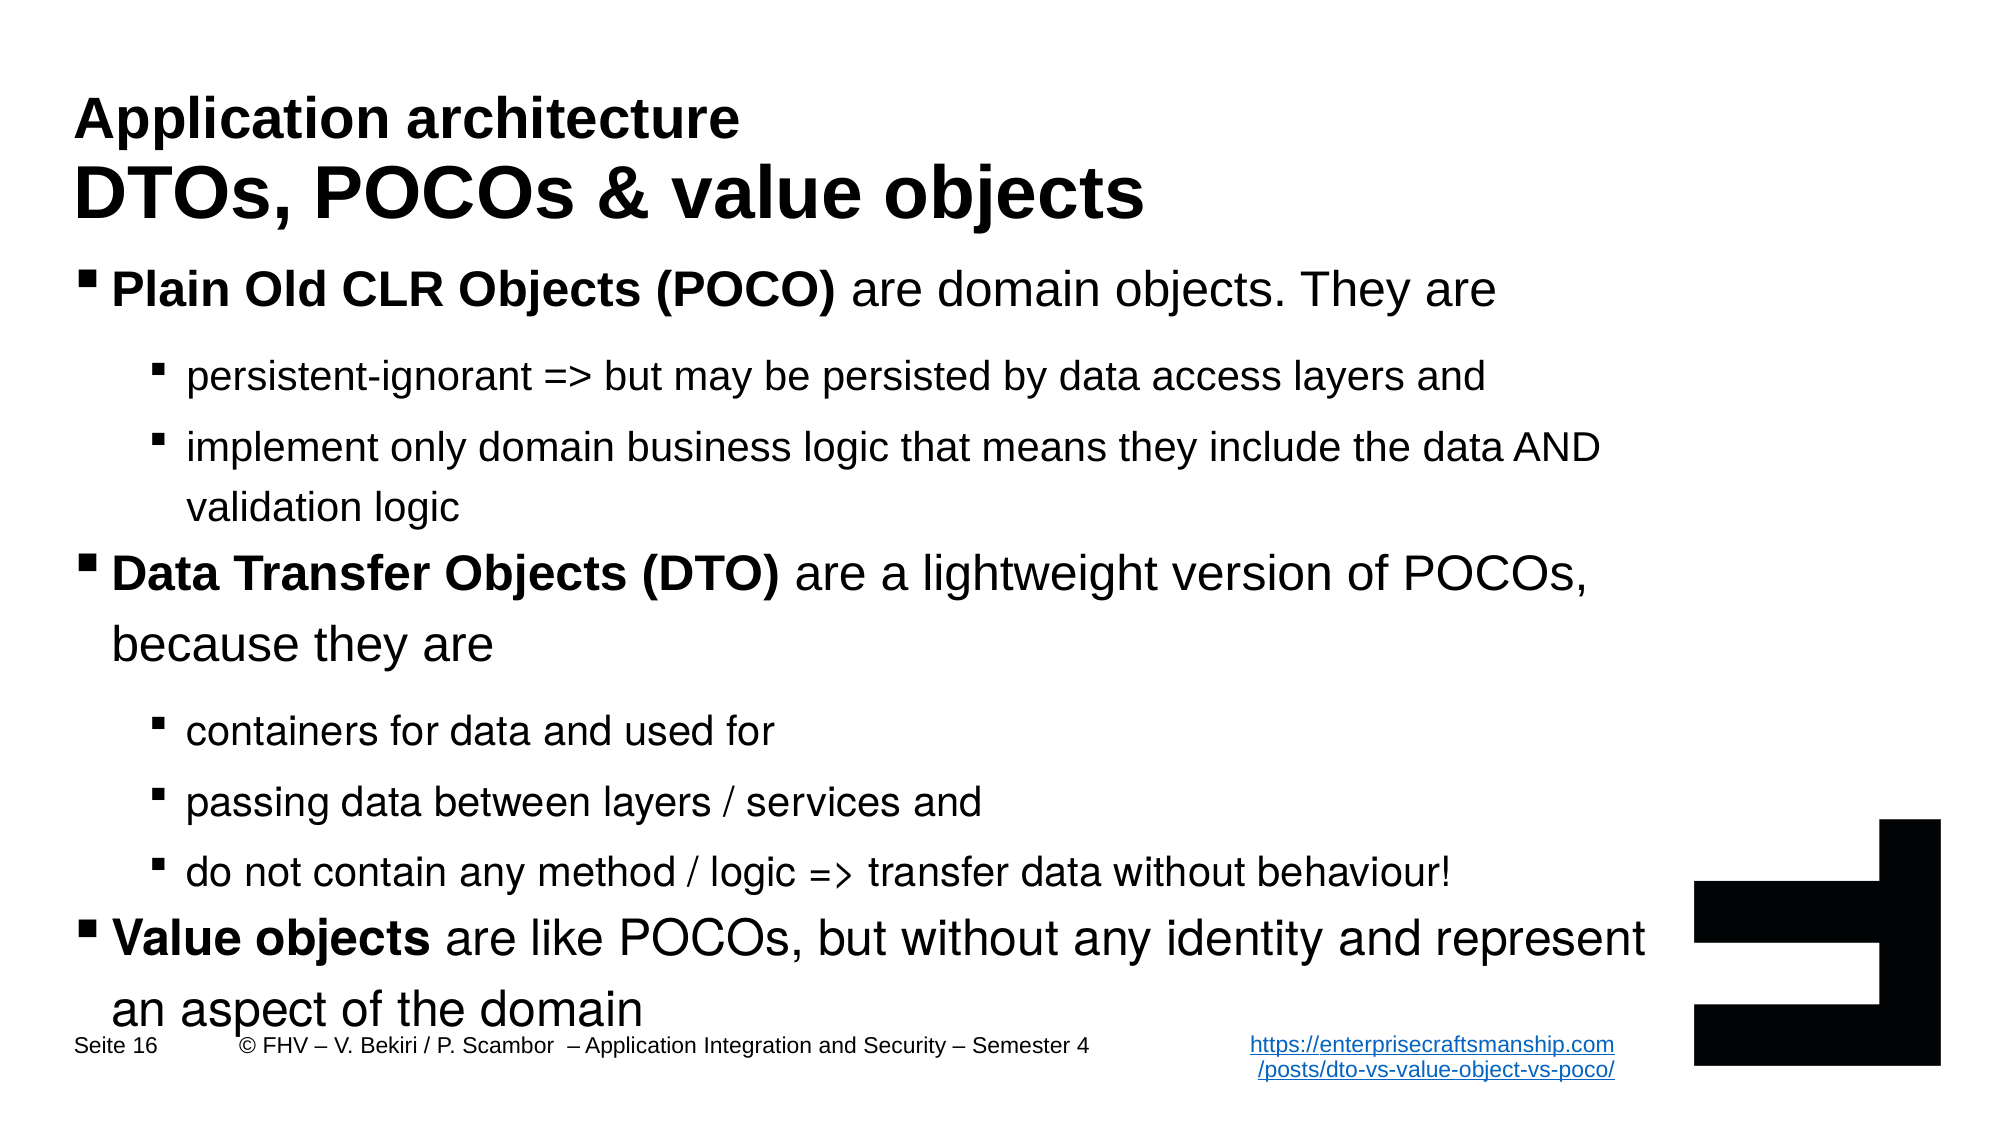

# Application architecture DTOs, POCOs & value objects
Plain Old CLR Objects (POCO) are domain objects. They are
persistent-ignorant => but may be persisted by data access layers and
implement only domain business logic that means they include the data AND validation logic
Data Transfer Objects (DTO) are a lightweight version of POCOs, because they are
containers for data and used for
passing data between layers / services and
do not contain any method / logic => transfer data without behaviour!
Value objects are like POCOs, but without any identity and represent an aspect of the domain

https://enterprisecraftsmanship.com/posts/dto-vs-value-object-vs-poco/
Seite 16
© FHV – V. Bekiri / P. Scambor  – Application Integration and Security – Semester 4